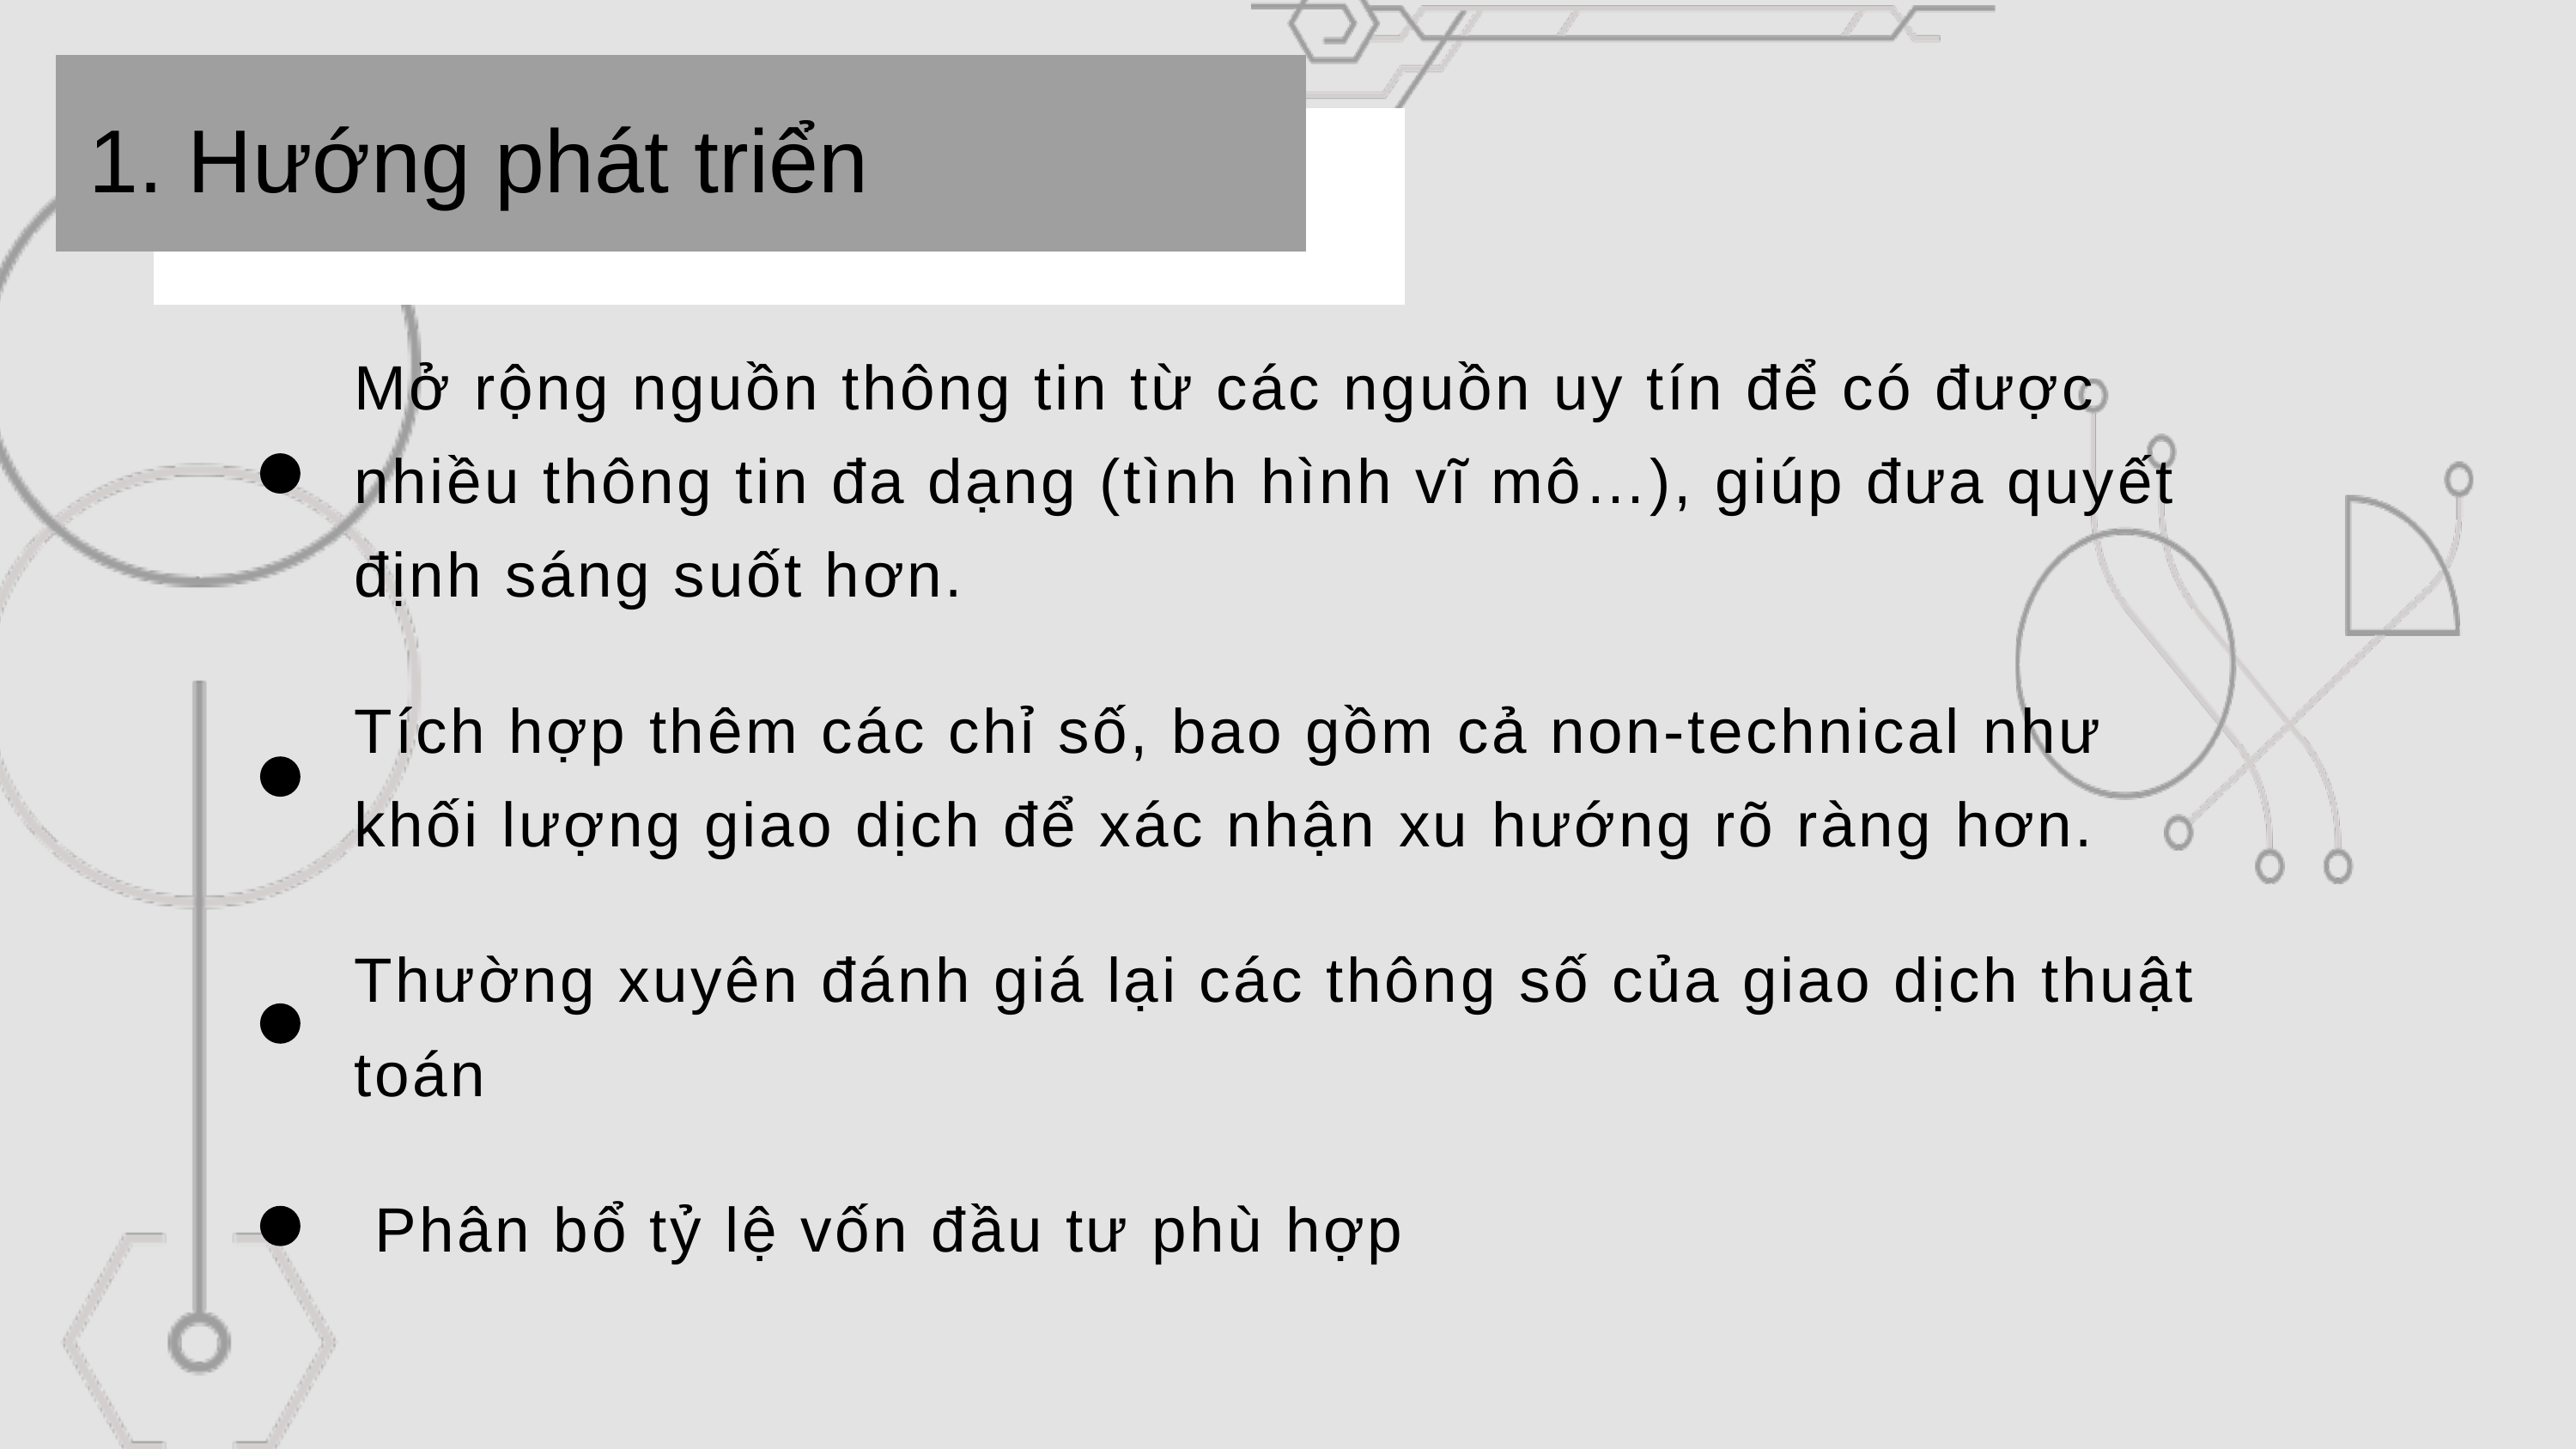

1. Hướng phát triển

Mở rộng nguồn thông tin từ các nguồn uy tín để có được nhiều thông tin đa dạng (tình hình vĩ mô…), giúp đưa quyết định sáng suốt hơn.

Tích hợp thêm các chỉ số, bao gồm cả non-technical như khối lượng giao dịch để xác nhận xu hướng rõ ràng hơn.

Thường xuyên đánh giá lại các thông số của giao dịch thuật toán

 Phân bổ tỷ lệ vốn đầu tư phù hợp